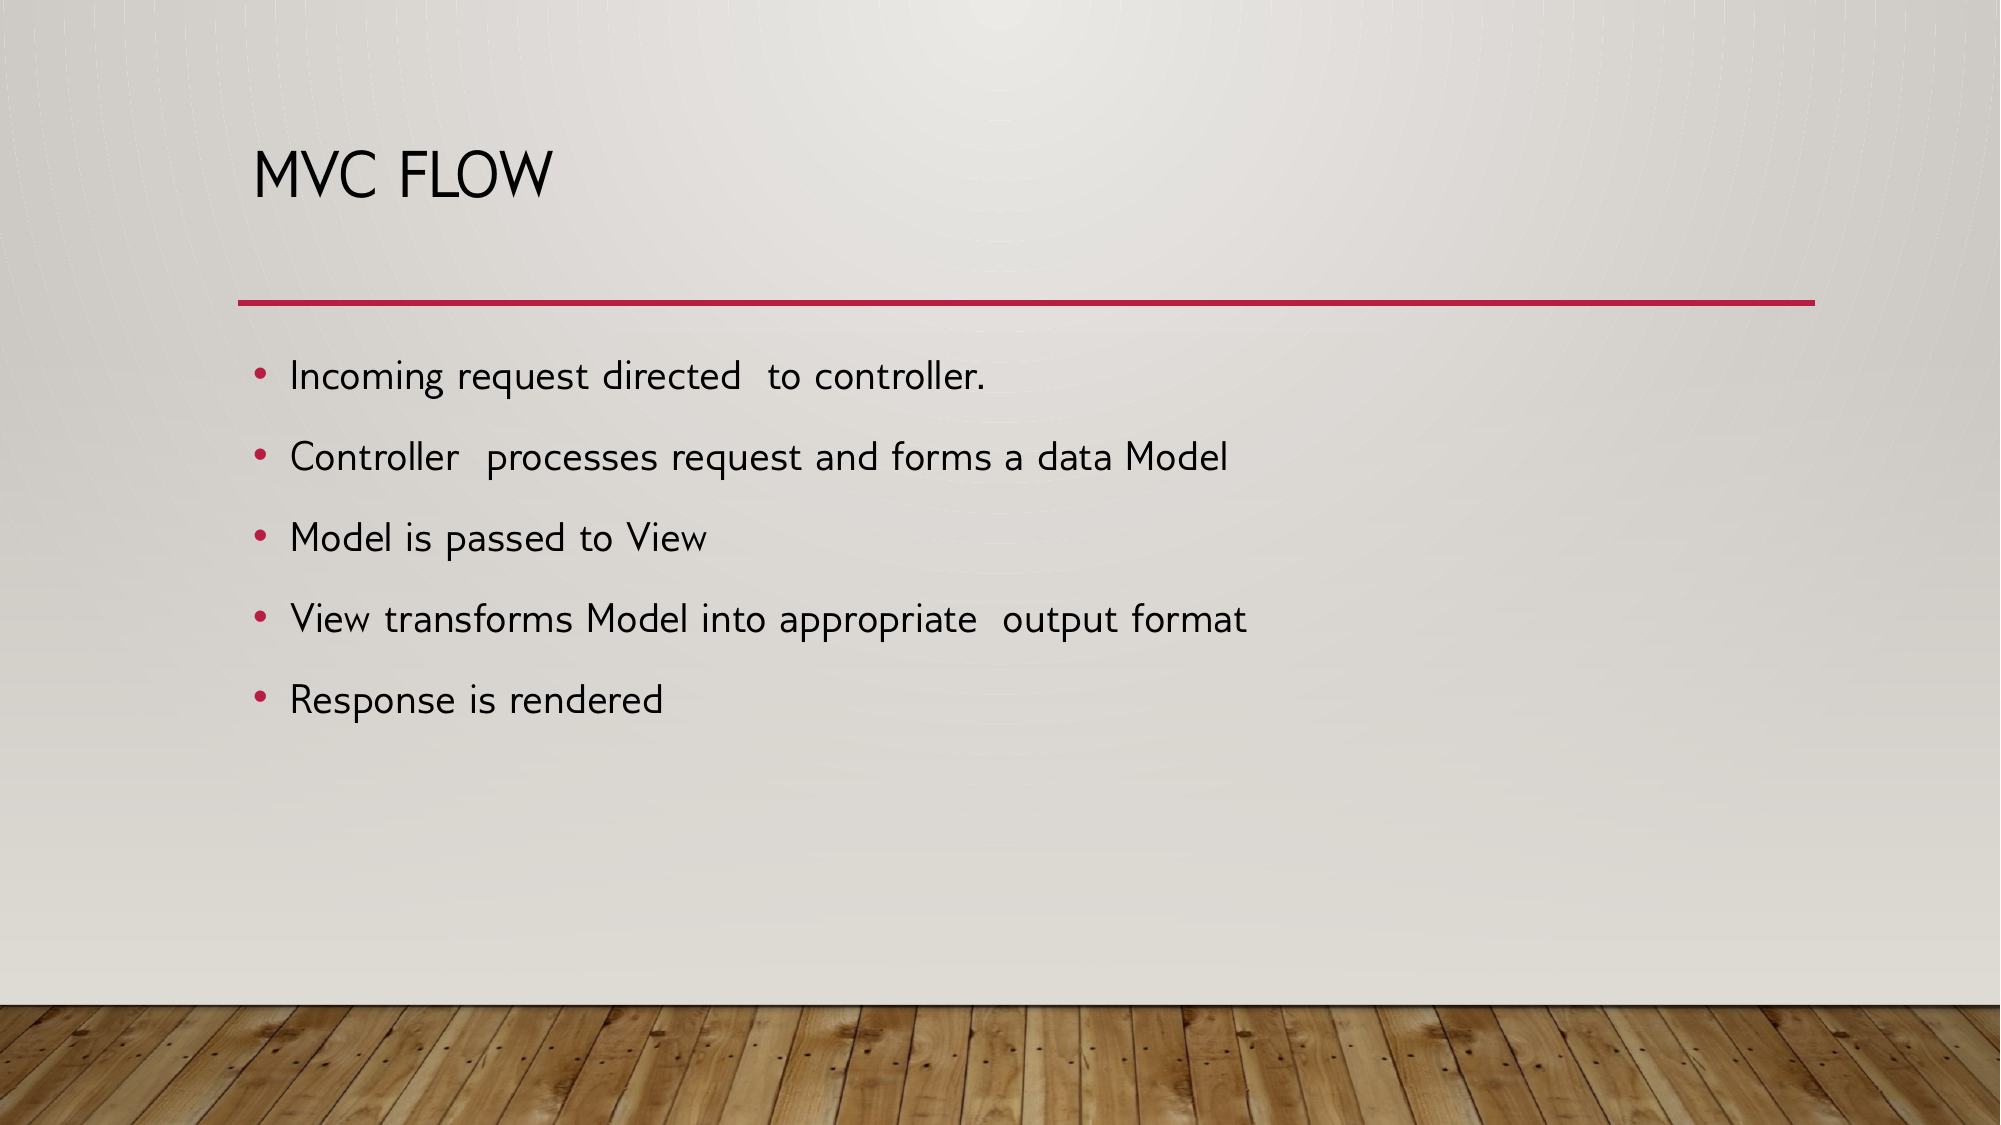

# Mvc flow
Incoming request directed  to controller.
Controller  processes request and forms a data Model
Model is passed to View
View transforms Model into appropriate  output format
Response is rendered